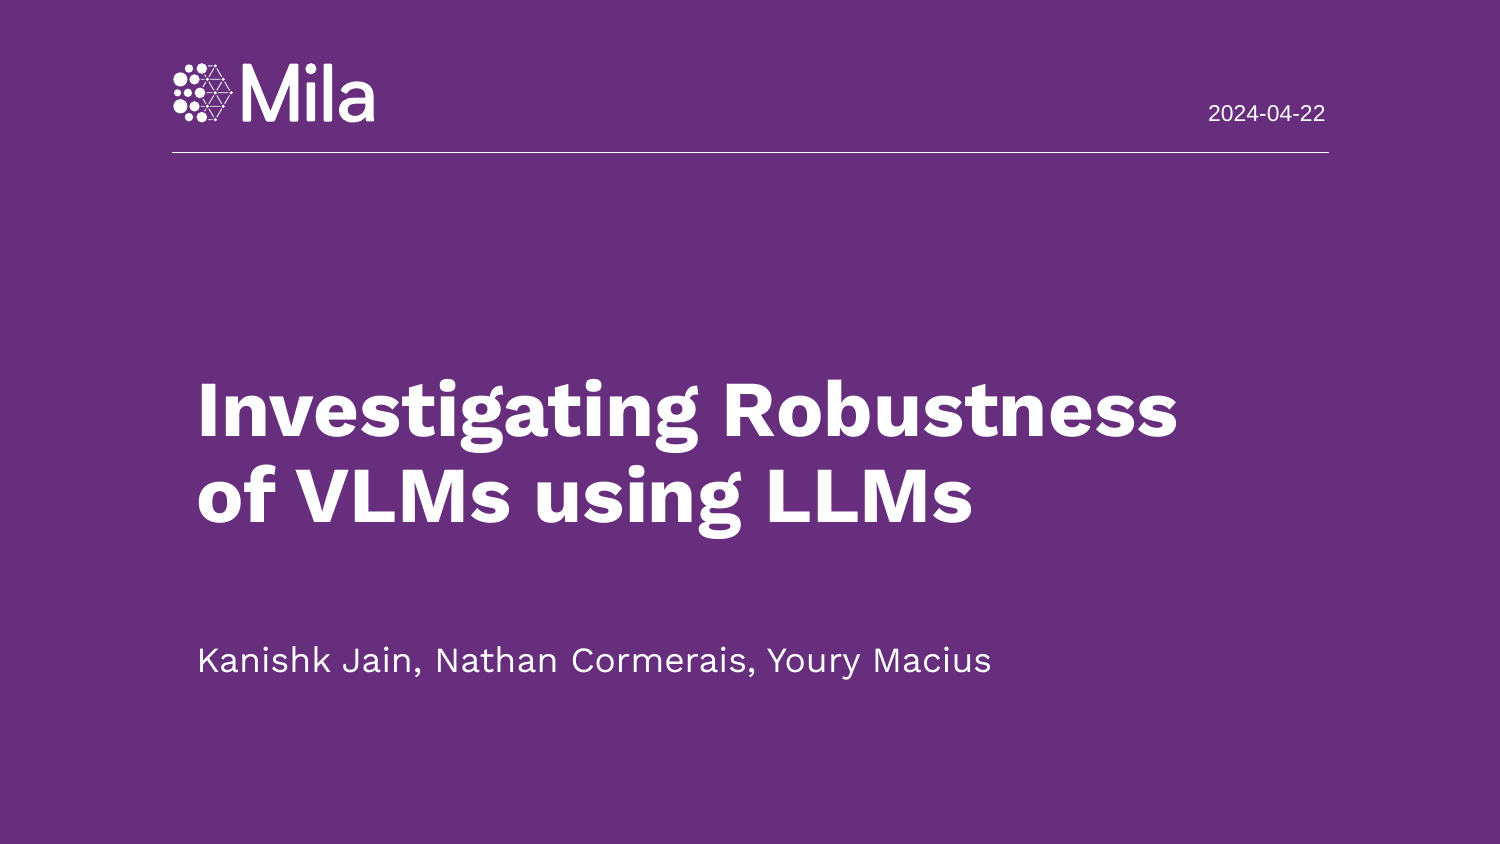

2024-04-22
# Investigating Robustness of VLMs using LLMs
Kanishk Jain, Nathan Cormerais, Youry Macius
1